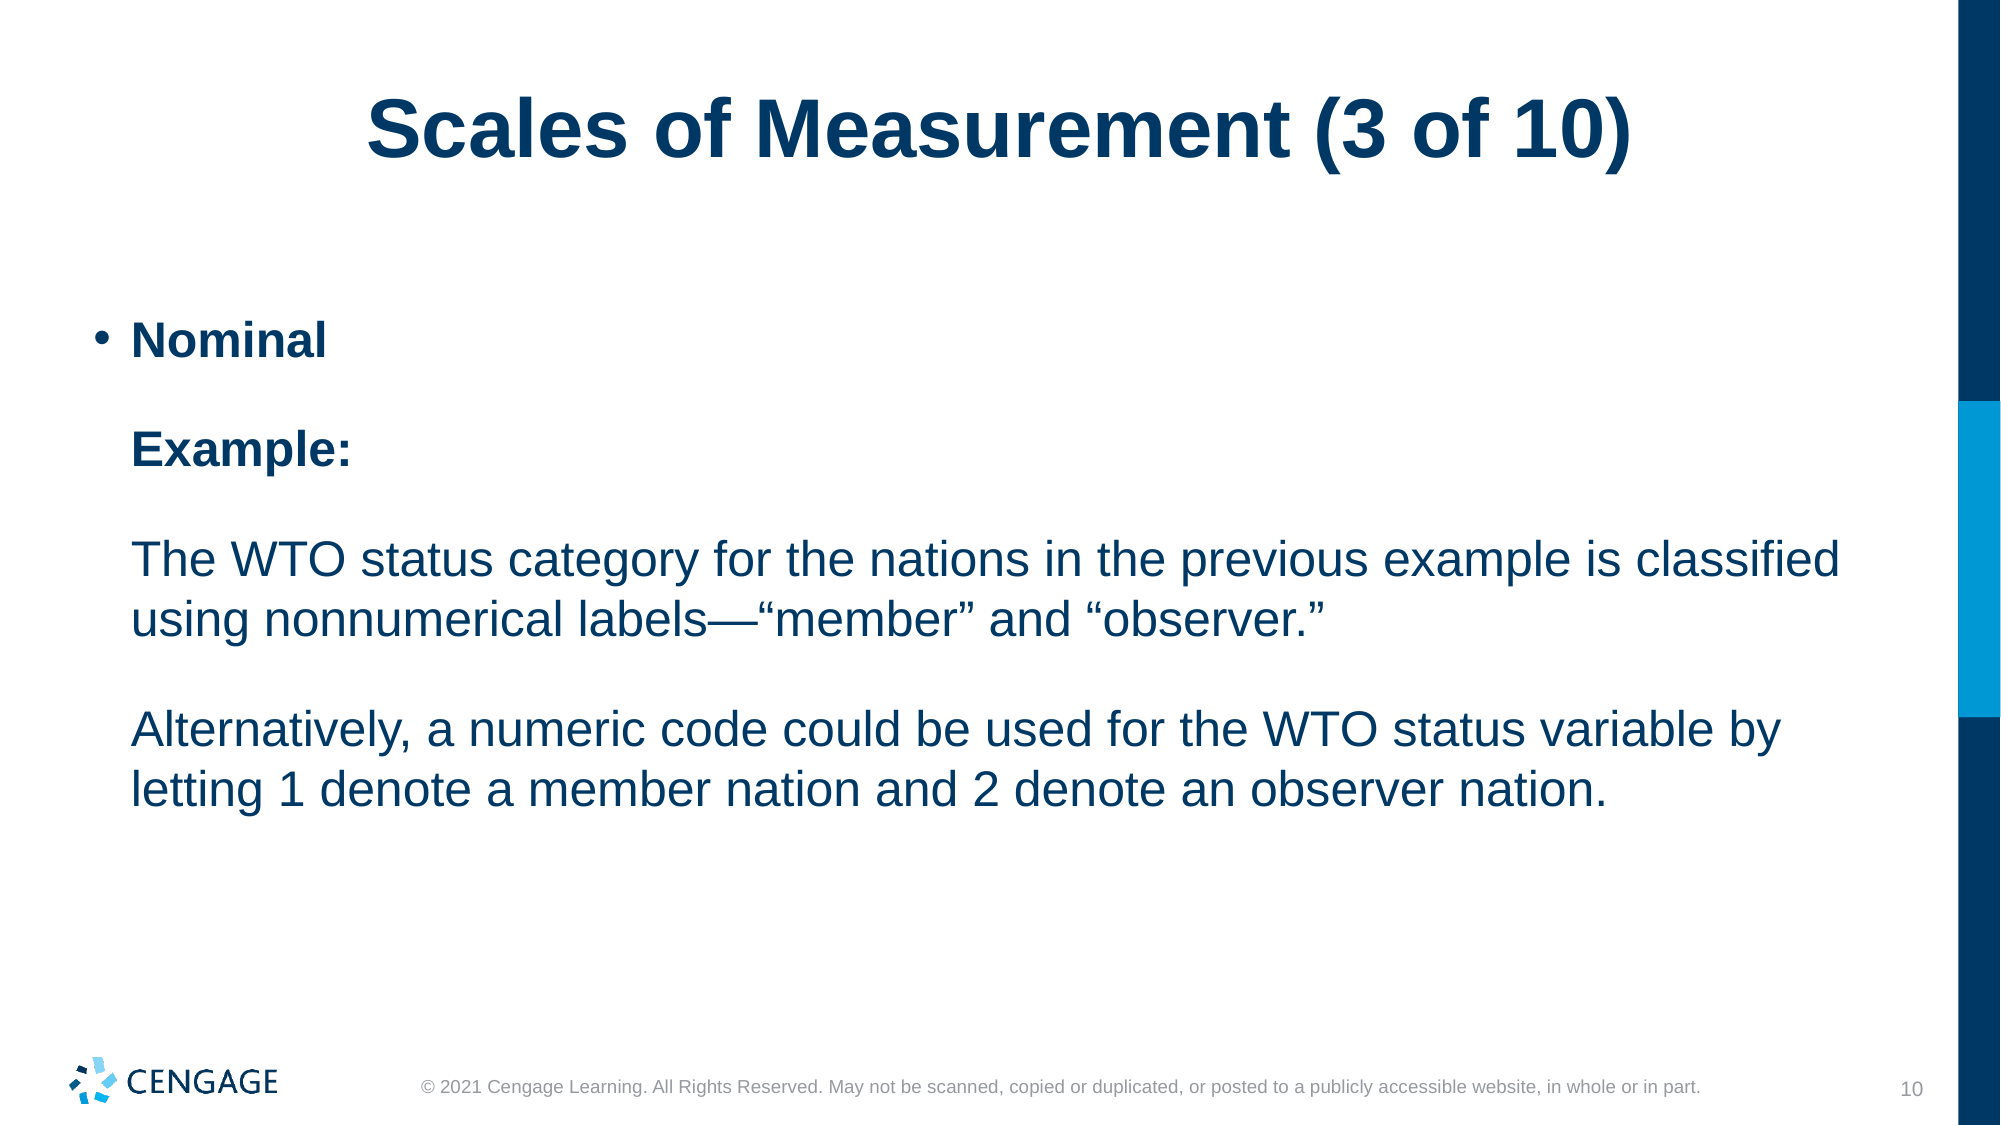

# Scales of Measurement (3 of 10)
Nominal
Example:
The WTO status category for the nations in the previous example is classified using nonnumerical labels—“member” and “observer.”
Alternatively, a numeric code could be used for the WTO status variable by letting 1 denote a member nation and 2 denote an observer nation.